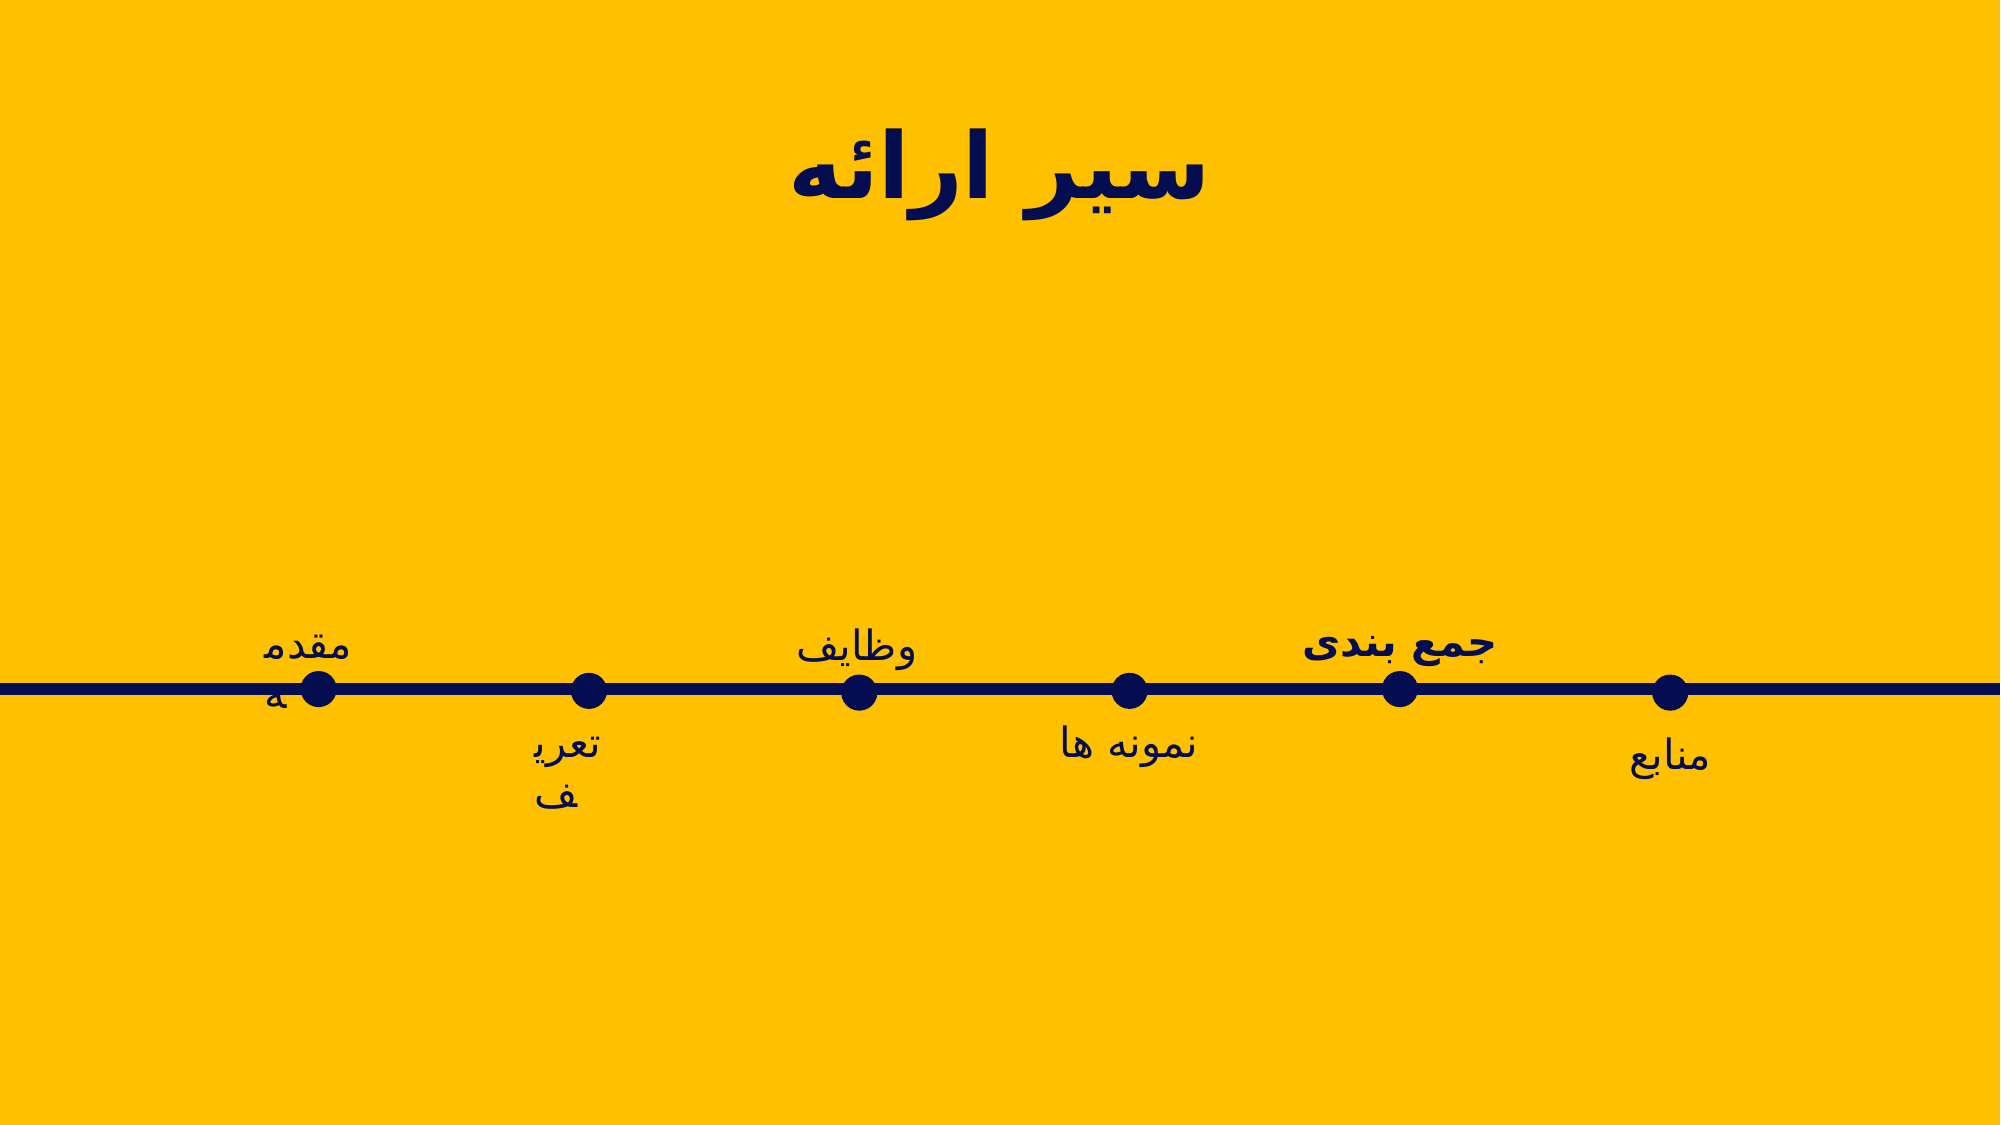

# سیر ارائه
جمع بندی
مقدمه
وظایف

نمونه ها
تعریف
منابع